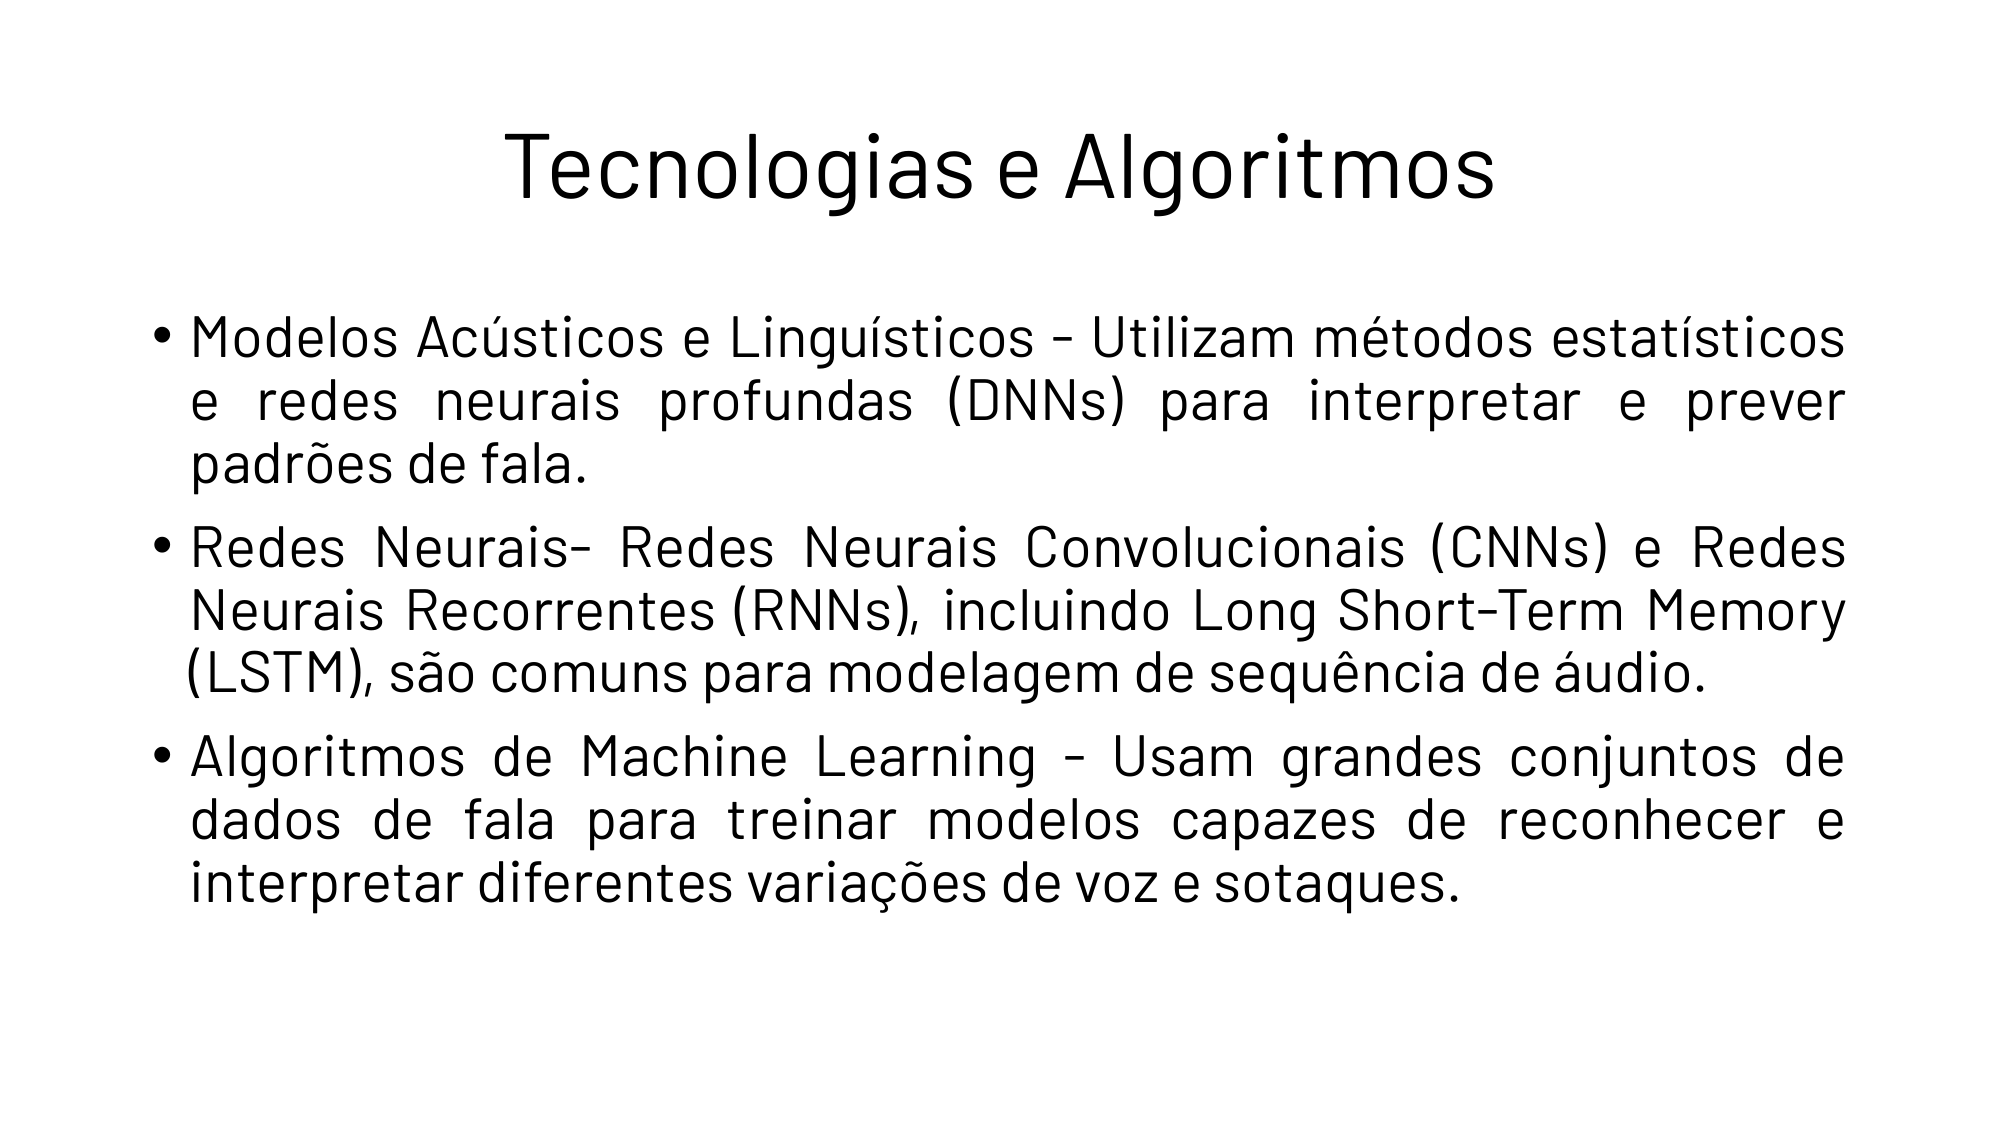

# Tecnologias e Algoritmos
Modelos Acústicos e Linguísticos - Utilizam métodos estatísticos e redes neurais profundas (DNNs) para interpretar e prever padrões de fala.
Redes Neurais- Redes Neurais Convolucionais (CNNs) e Redes Neurais Recorrentes (RNNs), incluindo Long Short-Term Memory (LSTM), são comuns para modelagem de sequência de áudio.
Algoritmos de Machine Learning - Usam grandes conjuntos de dados de fala para treinar modelos capazes de reconhecer e interpretar diferentes variações de voz e sotaques.